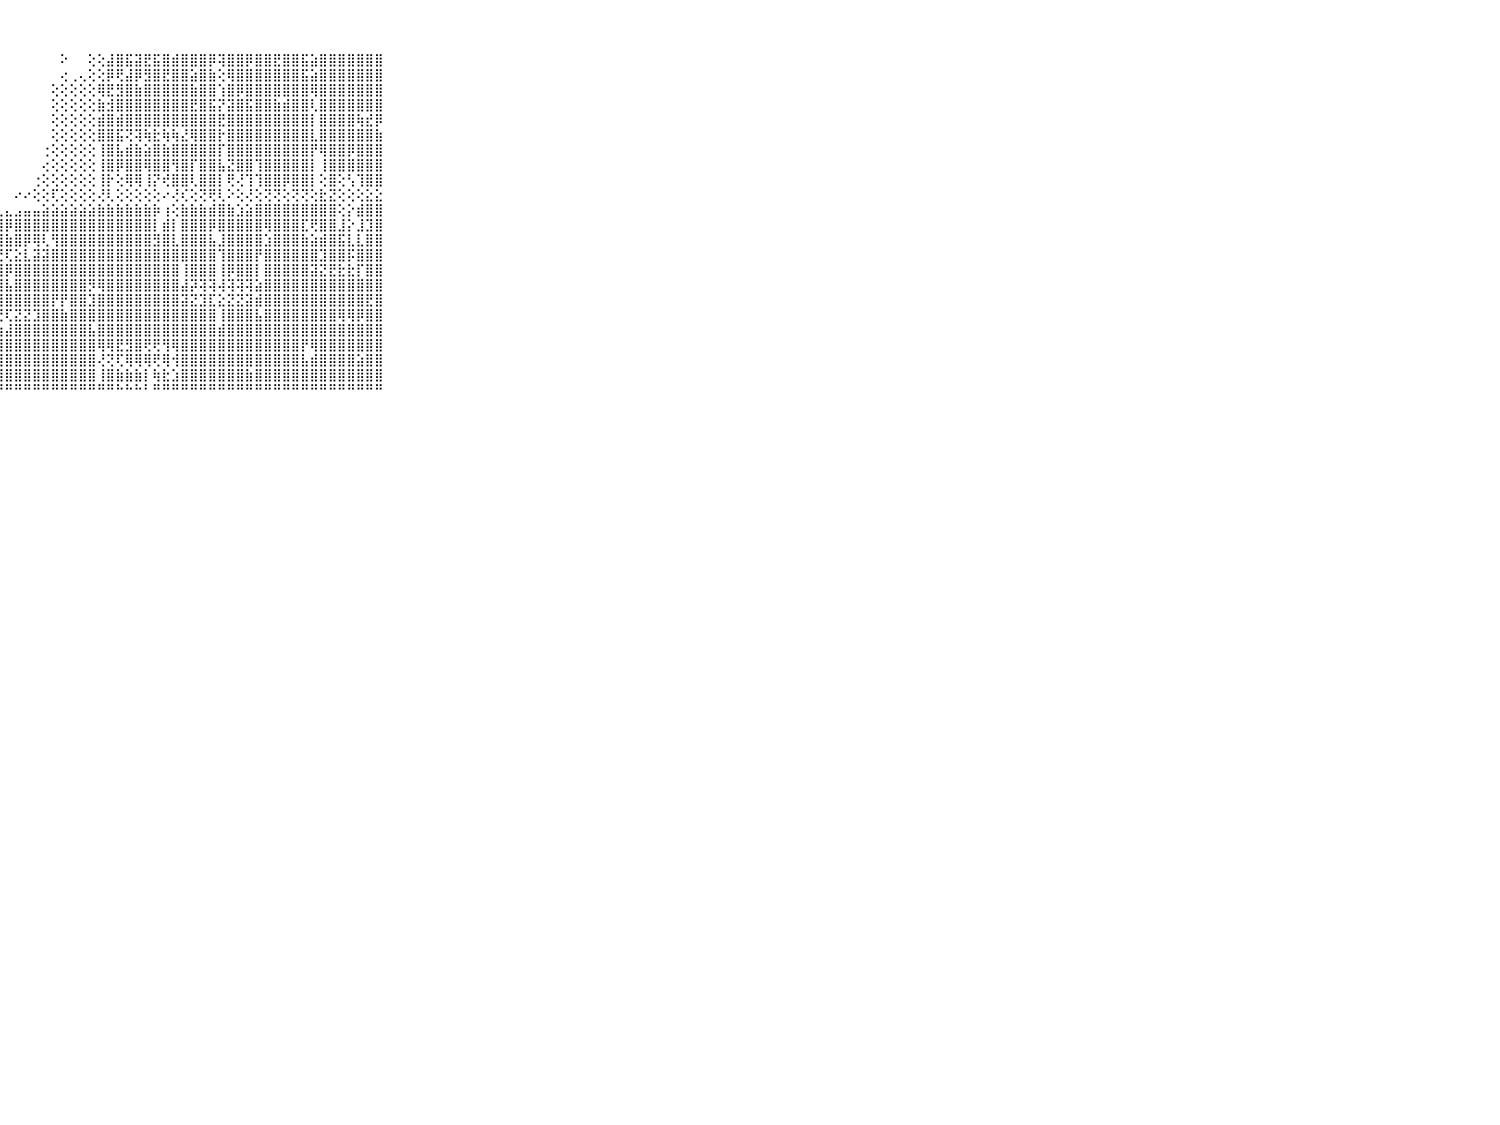

⠀⠀⠀⠀⠀⠀⠀⠀⠀⠀⠀⠀⠀⠀⠀⠀⠀⠀⠀⠀⠀⠀⠀⠀⠀⠀⠀⠀⠀⠀⠀⠀⠀⠀⠕⠀⠀⢕⢕⣼⣿⣯⣽⣟⣯⣿⣾⣿⣿⣿⡿⢽⣿⣿⡿⣿⣿⣟⣿⣿⣯⣵⣿⣿⣿⣿⣿⣿⣿⠀⠀⠀⠀⠀⠀⠀⠀⠀⠀⠀⠀
⠀⠀⠀⠀⠀⠀⠀⠀⠀⠀⠀⠀⠀⠀⠀⠀⠀⠀⠀⠀⠀⠀⠀⠀⠀⠀⠀⠀⠀⠀⠀⠀⠀⠀⢔⢀⢄⢕⢕⡿⢟⣼⡿⣻⣿⣟⣿⣿⣵⣿⣷⢕⢿⣿⣿⣿⣿⣿⣿⣿⣯⣵⣿⣿⣿⣿⣿⣿⣿⠀⠀⠀⠀⠀⠀⠀⠀⠀⠀⠀⠀
⠀⠀⠀⠀⠀⠀⠀⠀⠀⠀⠀⠀⠀⠀⠀⠀⠀⠀⠀⠀⠀⠀⠀⠀⠀⠀⠀⠀⠀⠀⠀⠀⠀⢕⢕⢕⢕⢕⢿⣟⣻⣿⣷⣿⣿⣿⣿⣿⣷⣿⣿⢱⣿⡿⣿⣿⣿⣿⣿⣿⣿⢿⣿⣿⣿⣿⣿⣿⣿⠀⠀⠀⠀⠀⠀⠀⠀⠀⠀⠀⠀
⠀⠀⠀⠀⠀⠀⠀⠀⠀⠀⠀⠀⠀⠀⠀⠀⠀⠀⠀⠀⠀⠀⠀⠀⠀⠀⠀⠀⠀⠀⠀⠀⠀⢕⢕⢕⢕⢕⣷⣺⣿⣿⣿⣿⣿⣿⣿⣿⣟⣿⣯⡝⣽⣿⣯⣿⣿⣷⣾⣿⣿⢇⣿⣿⣿⣿⣿⣿⣿⠀⠀⠀⠀⠀⠀⠀⠀⠀⠀⠀⠀
⠀⠀⠀⠀⠀⠀⠀⠀⠀⠀⠀⠀⠀⠀⠀⠀⠀⠀⠀⠀⠀⠀⠀⠀⠀⠀⠀⠀⠀⠀⠀⠀⠀⢕⢕⢕⢕⢕⣾⣿⣾⣿⣿⣿⣿⣿⣿⣿⣿⣿⣿⣟⣿⣿⣿⣿⣿⣿⣿⣿⣿⡇⣿⣿⣿⣿⢷⣞⡿⠀⠀⠀⠀⠀⠀⠀⠀⠀⠀⠀⠀
⠀⠀⠀⠀⠀⠀⠀⠀⠀⠀⠀⠀⢀⠀⠀⠀⠀⠀⠀⠀⠀⠀⠀⠀⠀⠀⠀⠀⠀⠀⠀⠀⠀⢕⢕⢕⢕⢕⣿⣿⣯⢝⢽⢷⣗⢷⢷⣜⢿⣿⣿⡗⣿⣿⣿⣿⣿⣿⣿⣿⣿⣇⣿⣿⣿⣿⣿⣿⣷⠀⠀⠀⠀⠀⠀⠀⠀⠀⠀⠀⠀
⠀⠀⠀⠀⠀⠀⠀⠀⠀⠀⠀⠀⢕⢅⢔⠀⠀⠀⠀⠀⠀⠀⠀⠀⠀⠀⠀⠀⠀⠀⠀⠀⢐⢕⢕⢕⢕⢕⢸⣿⣧⣾⣷⣵⣿⣷⣿⣿⣿⣿⣿⡏⣿⣿⣿⣿⣿⣿⣿⣿⣿⡟⢿⣿⣿⡿⣿⣿⣿⠀⠀⠀⠀⠀⠀⠀⠀⠀⠀⠀⠀
⠀⠀⠀⠀⠀⠀⠀⠀⠀⠀⠀⢄⢕⢕⢕⢕⠀⠀⠀⠀⠀⠀⠀⠀⠀⠀⠀⠀⠀⠀⠀⠀⢔⢕⢕⢕⢕⢕⢸⣿⡿⣿⣿⢿⣿⣿⢻⣿⡏⣿⣿⣧⣝⣿⣿⢹⣿⣿⣿⣿⣿⡇⢸⣿⣿⣿⣿⣿⣿⠀⠀⠀⠀⠀⠀⠀⠀⠀⠀⠀⠀
⠀⠀⠀⠀⠀⠀⠀⠀⠀⠀⠀⢕⢕⢕⢕⢕⠄⠀⠀⠀⠀⠀⠀⠀⠀⠀⠀⠀⠀⠀⠀⢐⢕⢕⢕⢕⢕⢕⢸⡗⢕⢿⢿⢸⡝⢞⣿⣿⢇⣿⣿⡇⢟⢜⢹⢹⣿⣿⡿⣿⣿⡇⢕⣿⢕⢣⢹⣿⣿⠀⠀⠀⠀⠀⠀⠀⠀⠀⠀⠀⠀
⠀⠀⠀⠀⠀⠀⠀⠀⠀⠀⠀⠑⢕⠕⢕⢅⢅⠅⠁⠀⠀⠄⠄⠀⠀⠀⠀⠀⠀⠔⠔⢕⢕⢏⢕⢕⢕⢕⢜⢇⢕⢕⢕⢕⢕⠔⢜⢎⢕⢝⢟⢇⠕⢕⢜⢕⢝⢝⢕⢝⢝⢕⣗⣝⢕⢕⢕⣕⣕⠀⠀⠀⠀⠀⠀⠀⠀⠀⠀⠀⠀
⠀⠀⠀⠀⠀⠀⠀⠀⠀⠀⠀⣑⣕⣕⣕⣕⣕⣕⣅⣄⡀⢄⣔⣀⣀⣄⣄⣄⣄⣠⣤⣤⣵⣵⣵⣵⣵⣵⣷⣷⣷⣷⣷⣷⡷⢰⢕⣷⣷⣷⣾⣿⣷⣱⣵⣿⣿⣿⣿⣿⣿⣿⣿⣿⢕⡕⣾⣿⣿⠀⠀⠀⠀⠀⠀⠀⠀⠀⠀⠀⠀
⠀⠀⠀⠀⠀⠀⠀⠀⠀⠀⠀⢿⣿⣿⣿⣿⣿⣿⣿⣿⢕⡜⣽⣿⣿⣿⣿⣿⡿⣿⣿⣿⣿⣿⣿⣿⣿⣿⣿⣿⣿⣿⣿⣿⡇⣾⡇⣿⣿⣿⡿⣿⣿⣿⣿⣿⢿⣿⣿⣿⣏⢟⣿⣿⣸⡕⣸⣹⣿⠀⠀⠀⠀⠀⠀⠀⠀⠀⠀⠀⠀
⠀⠀⠀⠀⠀⠀⠀⠀⠀⠀⠀⣿⣿⣿⣿⣿⣿⣿⣿⣿⢇⢕⣼⣿⣿⣿⣿⣿⣷⣿⡿⢿⢇⢻⣿⣿⣿⣿⣿⣿⣿⣿⣿⣿⣻⣿⣇⣿⣿⣿⣧⣸⣿⣿⣿⣿⣱⣿⣿⣿⣷⣵⣾⣿⣯⣇⣇⣿⣿⠀⠀⠀⠀⠀⠀⠀⠀⠀⠀⠀⠀
⠀⠀⠀⠀⠀⠀⠀⠀⠀⠀⠀⣾⣿⣿⡿⣿⣿⢿⢿⢿⣱⣷⣝⣍⡝⡝⢝⣟⢏⣕⣇⣽⣽⣿⣿⣿⣿⣿⣿⣿⣿⣿⣿⣿⣿⣿⣿⣿⣿⣿⣿⢹⣿⣿⣿⡟⣿⣿⣿⣿⣿⣿⣹⣿⣿⡯⣿⣿⣿⠀⠀⠀⠀⠀⠀⠀⠀⠀⠀⠀⠀
⠀⠀⠀⠀⠀⠀⠀⠀⠀⠀⠀⢞⣻⣽⢵⢗⢷⣾⣼⣼⣯⣿⣿⣿⣾⣿⣿⣿⡿⣿⣿⣿⣿⣿⣿⣿⣿⣿⣿⣿⣿⣿⣿⣿⣿⣿⣿⢸⣿⣿⣿⢸⡿⣿⣿⡇⣿⣿⣿⣿⣿⣽⣝⣟⣗⣗⡏⣿⣿⠀⠀⠀⠀⠀⠀⠀⠀⠀⠀⠀⠀
⠀⠀⠀⠀⠀⠀⠀⠀⠀⠀⠀⣿⣿⣿⣿⣿⣿⣿⣿⣿⣿⣿⣿⣿⣿⣿⣿⣿⣧⣿⣿⣿⣿⣿⣿⣿⣿⡻⢿⣿⣿⣿⣿⣿⣿⣿⣿⣼⡽⢽⢽⢼⢽⢽⢽⣵⣿⣿⣿⣿⣿⣿⣿⣿⣿⣿⣿⣿⣿⠀⠀⠀⠀⠀⠀⠀⠀⠀⠀⠀⠀
⠀⠀⠀⠀⠀⠀⠀⠀⠀⠀⠀⢻⣿⣿⣿⣿⣿⣿⣿⣿⣿⣿⣿⣿⣿⣿⣿⣿⣿⣿⣿⣿⣿⡟⡟⣿⣿⣹⣿⣿⣿⣿⣿⣿⣿⣿⣿⣽⣝⣹⣏⣕⣝⣝⣽⣾⣿⣿⣿⣿⣿⣿⣿⣿⣿⣿⣿⣟⣿⠀⠀⠀⠀⠀⠀⠀⠀⠀⠀⠀⠀
⠀⠀⠀⠀⠀⠀⠀⠀⠀⠀⠀⡜⢹⢝⢕⢕⢗⣿⣿⣿⣿⣿⣿⣿⣿⡿⢟⢟⢏⣝⣝⣹⣿⣿⣷⣿⣿⣿⣿⣿⣿⣿⣿⣿⣿⣿⣿⣿⣿⣿⣿⢸⣿⣿⣿⣧⣿⣿⣿⣿⣿⣿⣿⣿⢿⢿⡿⣿⣿⠀⠀⠀⠀⠀⠀⠀⠀⠀⠀⠀⠀
⠀⠀⠀⠀⠀⠀⠀⠀⠀⠀⠀⣫⣗⣾⣯⣯⡏⣿⣿⣿⢿⣟⣻⣫⣕⣕⣕⣱⣼⣿⣿⣿⣿⣿⣿⣿⣿⣧⣿⣿⣿⣿⣿⣿⣿⣿⣿⣿⣿⣿⣿⣾⣿⣿⣿⣿⣿⣿⣿⣿⣿⣿⣿⣿⣿⣿⣿⣿⣿⠀⠀⠀⠀⠀⠀⠀⠀⠀⠀⠀⠀
⠀⠀⠀⠀⠀⠀⠀⠀⠀⠀⠀⣹⢽⢟⢝⢟⢕⢽⣽⢱⣵⣿⣿⣿⣿⣿⣿⣿⣿⣿⣿⣿⣿⣿⣿⣿⣿⣿⢿⢿⣟⣻⣿⢟⢟⢻⢿⣿⣿⣿⣿⣿⣿⣿⣿⣿⣿⣿⣿⣿⡟⢿⣿⣿⣿⣿⣿⣿⣿⠀⠀⠀⠀⠀⠀⠀⠀⠀⠀⠀⠀
⠀⠀⠀⠀⠀⠀⠀⠀⠀⠀⠀⣕⣕⣱⡕⢧⣕⣾⣿⣿⣿⣿⣿⣿⣿⣿⣿⣿⣿⣿⣿⣿⣿⣿⣿⣿⣿⣿⢜⢝⢏⢿⢿⢿⢟⢿⢺⣿⣿⣿⣿⣿⣿⣿⣿⣿⣿⣿⣿⣿⣧⣾⣿⣿⣿⣿⣵⣿⣿⠀⠀⠀⠀⠀⠀⠀⠀⠀⠀⠀⠀
⠀⠀⠀⠀⠀⠀⠀⠀⠀⠀⠀⣿⣿⣿⣿⣿⣿⣿⣿⣿⣿⣿⣿⣿⣿⣿⣿⣿⣿⣿⣿⣿⣿⣿⣿⣿⣿⣿⢸⣿⣷⣷⣷⡇⢷⣗⣱⣿⣿⣿⣿⣿⣿⣿⣷⣿⣿⣿⣿⣿⣿⣿⣿⣿⣿⣿⣿⣿⣿⠀⠀⠀⠀⠀⠀⠀⠀⠀⠀⠀⠀
⠀⠀⠀⠀⠀⠀⠀⠀⠀⠀⠀⠛⠛⠛⠛⠛⠛⠛⠛⠛⠛⠛⠛⠛⠛⠛⠛⠛⠛⠛⠛⠛⠛⠛⠛⠛⠛⠛⠛⠛⠓⠓⠓⠃⠛⠛⠛⠛⠛⠛⠛⠛⠛⠛⠛⠛⠛⠛⠛⠛⠛⠛⠛⠛⠛⠛⠛⠛⠛⠀⠀⠀⠀⠀⠀⠀⠀⠀⠀⠀⠀